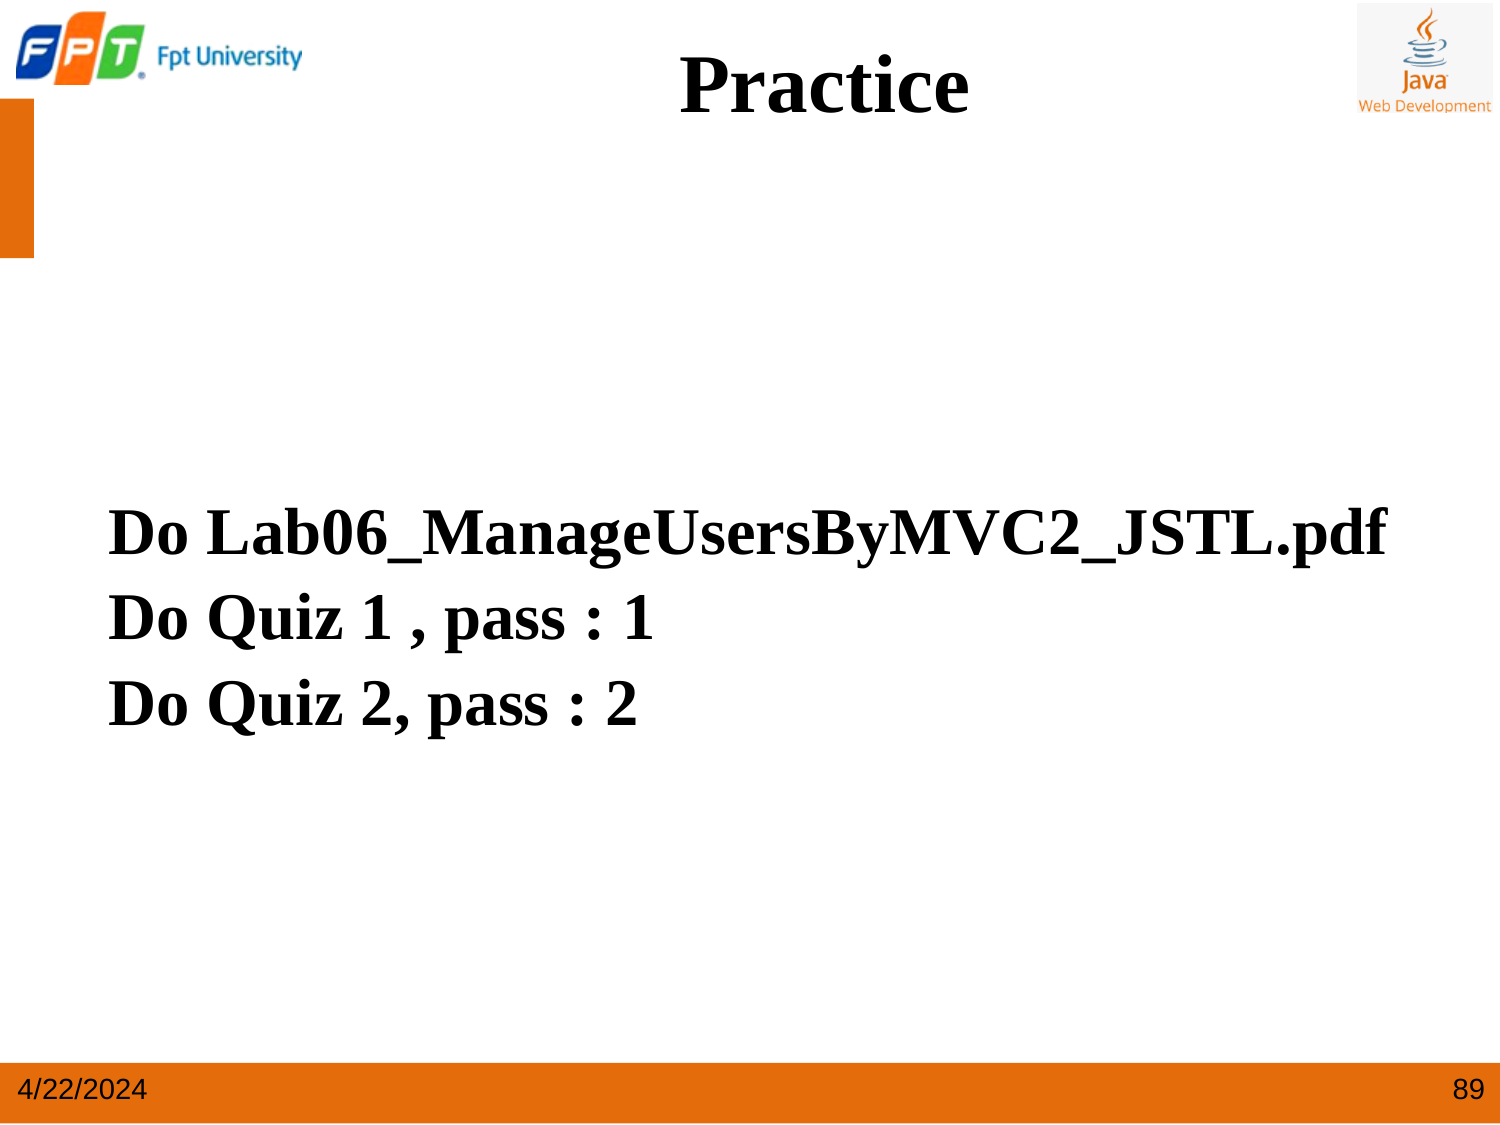

Practice
Do Lab06_ManageUsersByMVC2_JSTL.pdf
Do Quiz 1 , pass : 1
Do Quiz 2, pass : 2
4/22/2024
89